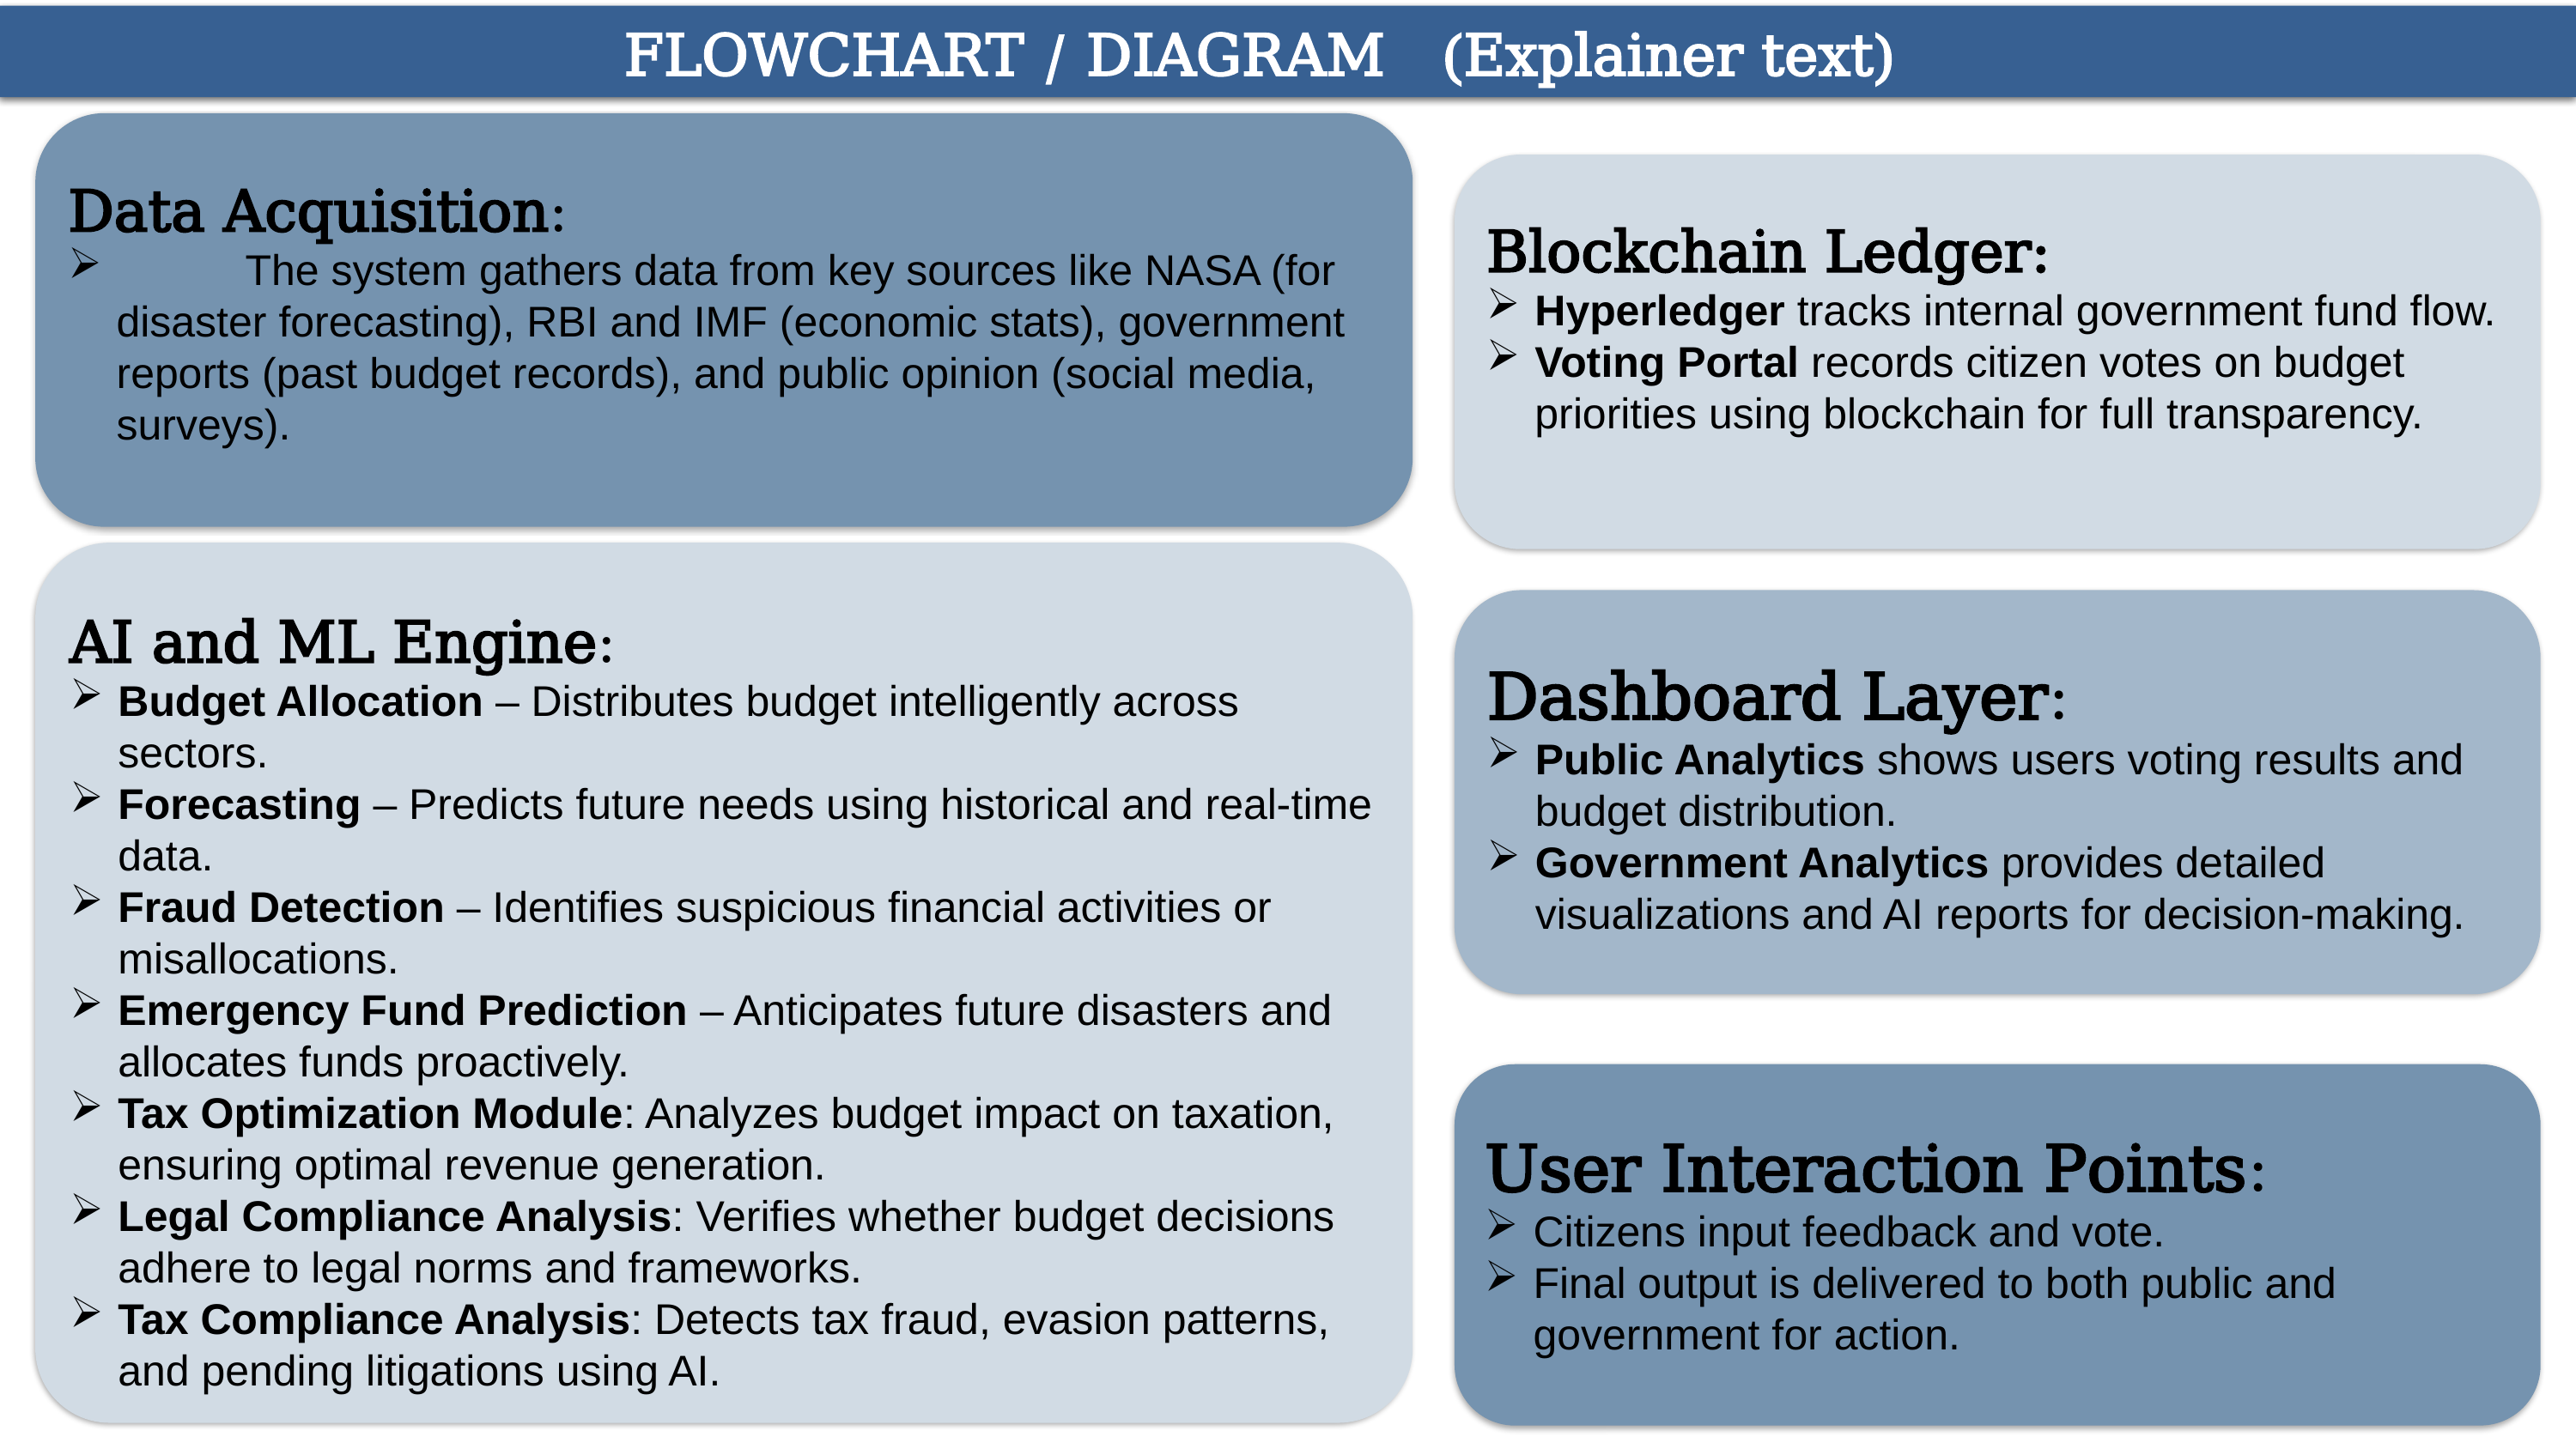

FLOWCHART / DIAGRAM   (Explainer text)
)

Data Acquisition:
	The system gathers data from key sources like NASA (for disaster forecasting), RBI and IMF (economic stats), government reports (past budget records), and public opinion (social media, surveys).

Blockchain Ledger:
Hyperledger tracks internal government fund flow.
Voting Portal records citizen votes on budget priorities using blockchain for full transparency.

AI and ML Engine:
Budget Allocation – Distributes budget intelligently across sectors.
Forecasting – Predicts future needs using historical and real-time data.
Fraud Detection – Identifies suspicious financial activities or misallocations.
Emergency Fund Prediction – Anticipates future disasters and allocates funds proactively.
Tax Optimization Module: Analyzes budget impact on taxation, ensuring optimal revenue generation.
Legal Compliance Analysis: Verifies whether budget decisions adhere to legal norms and frameworks.
Tax Compliance Analysis: Detects tax fraud, evasion patterns, and pending litigations using AI.
Dashboard Layer:
Public Analytics shows users voting results and budget distribution.
Government Analytics provides detailed visualizations and AI reports for decision-making.

User Interaction Points:
Citizens input feedback and vote.
Final output is delivered to both public and government for action.